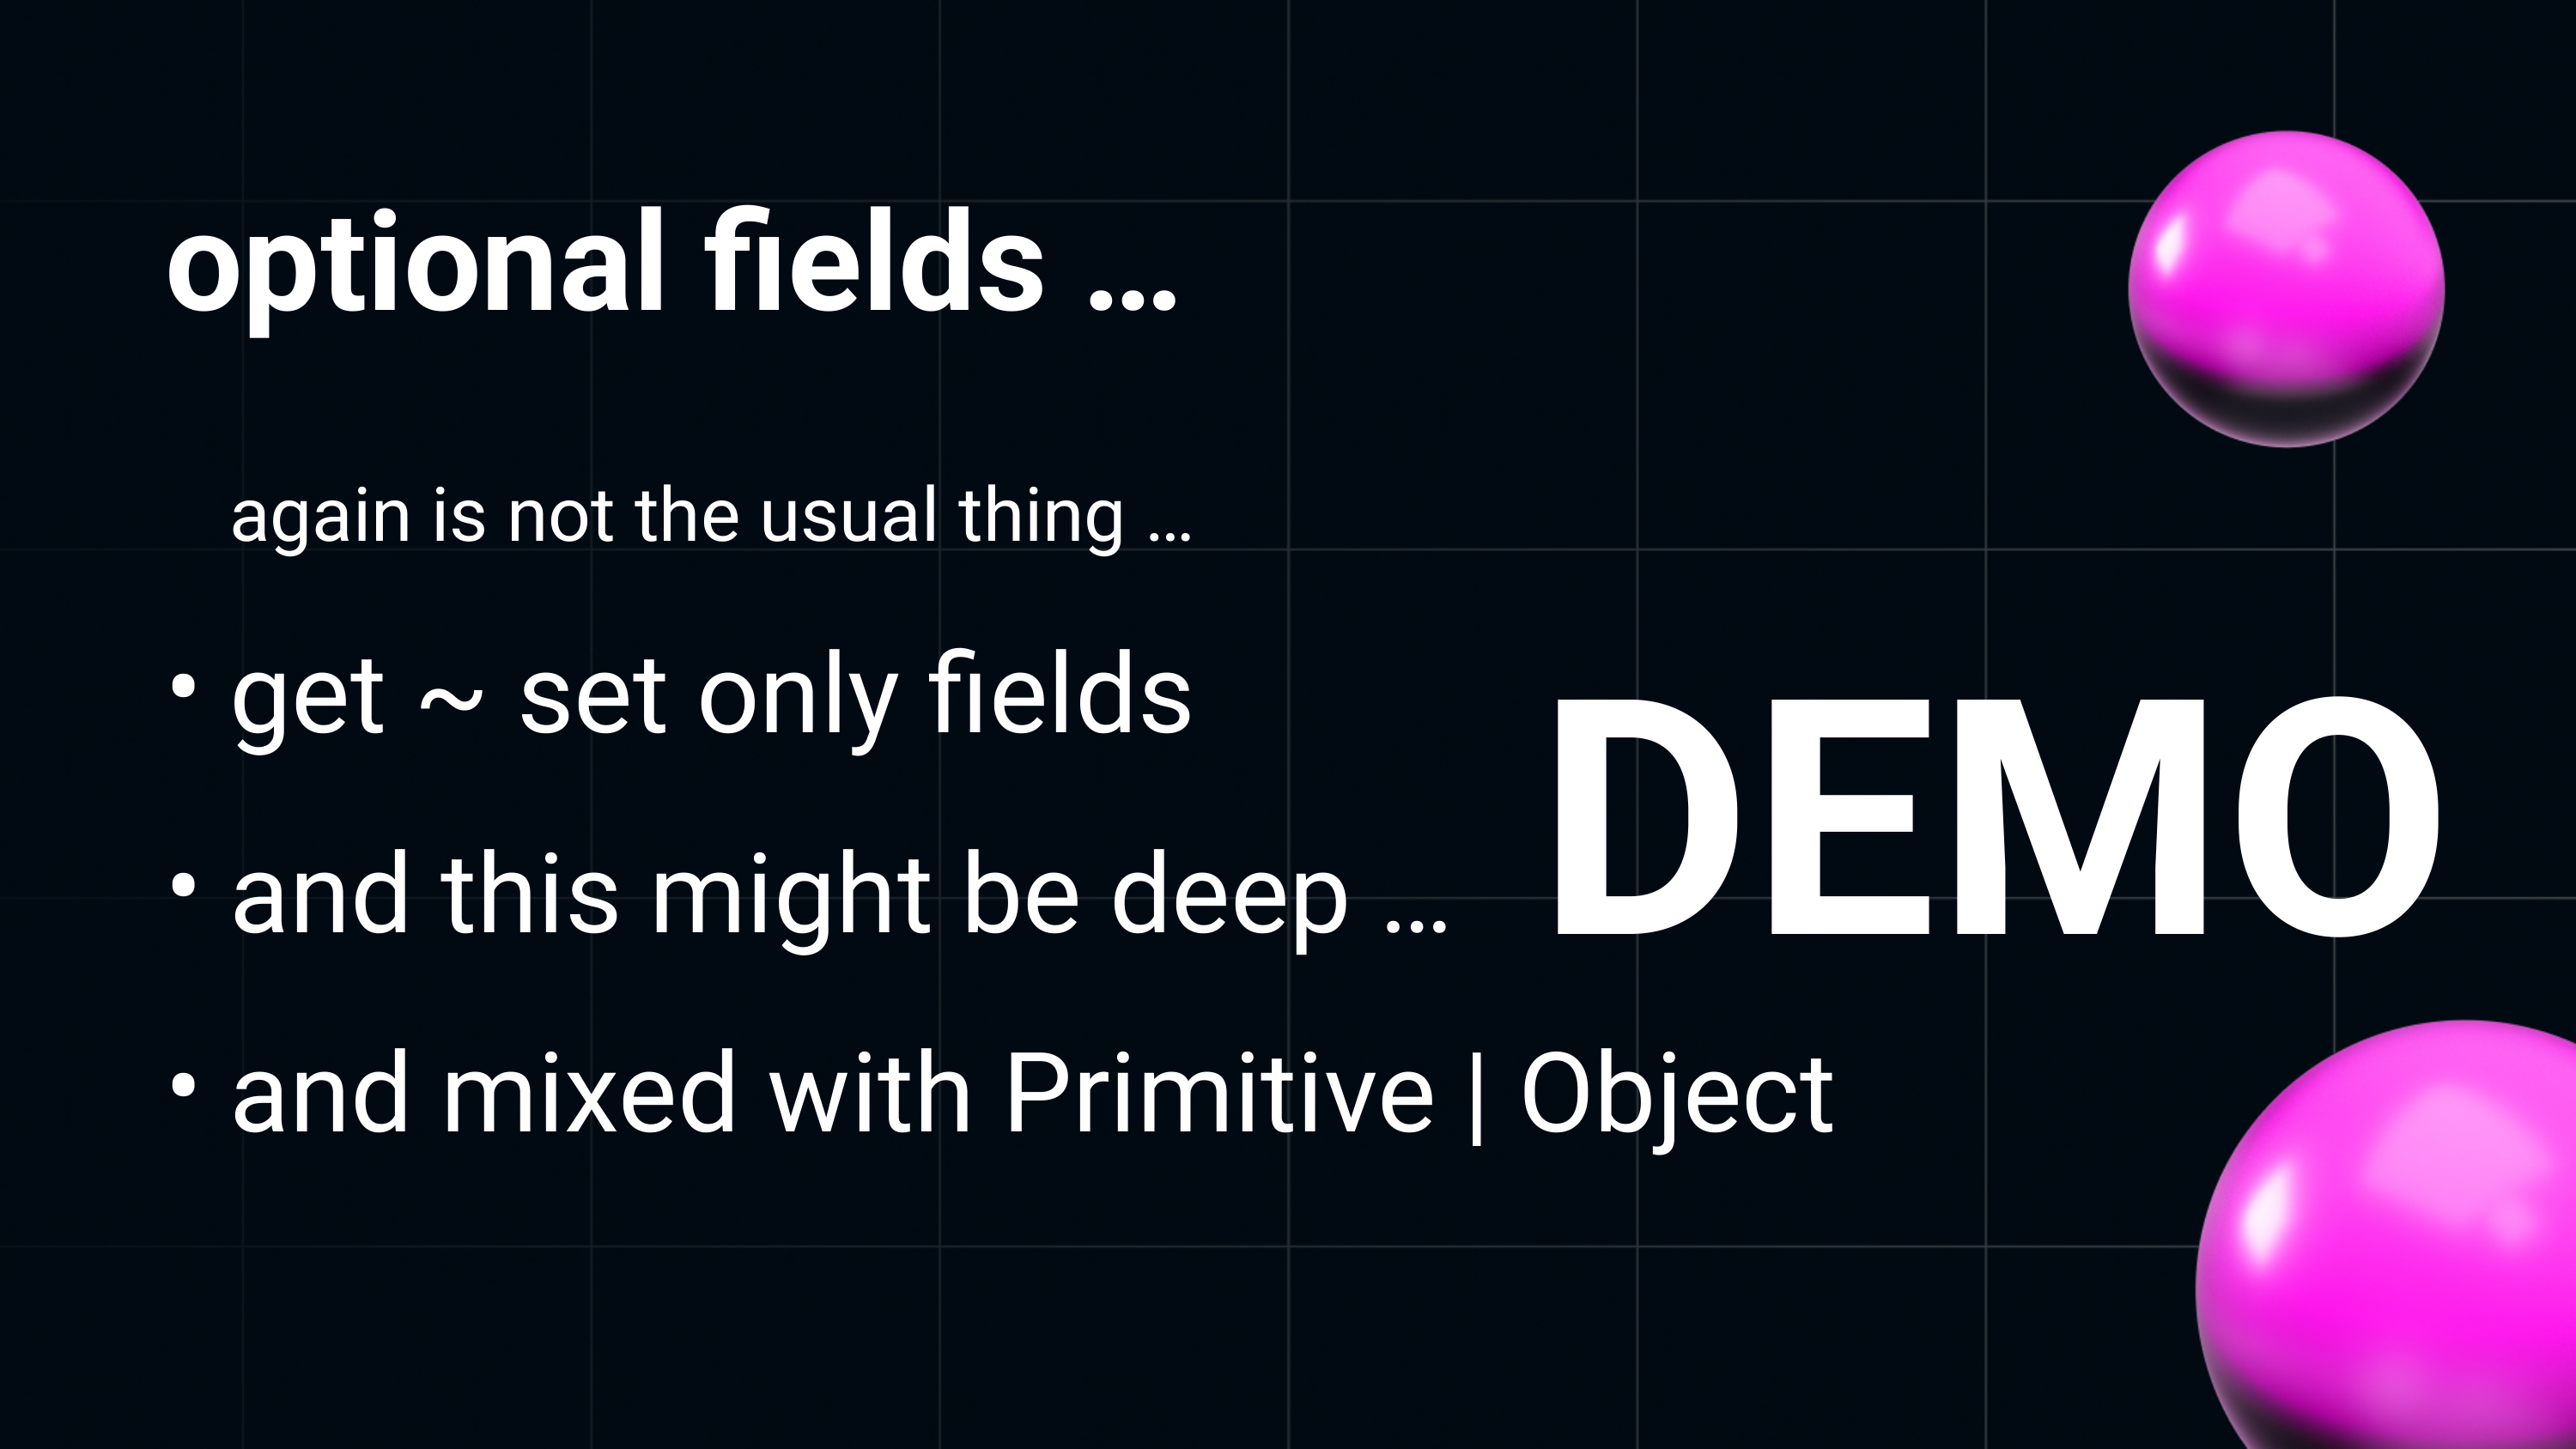

optional fields …
again is not the usual thing …
get ~ set only fields
and this might be deep …
and mixed with Primitive | Object
DEMO